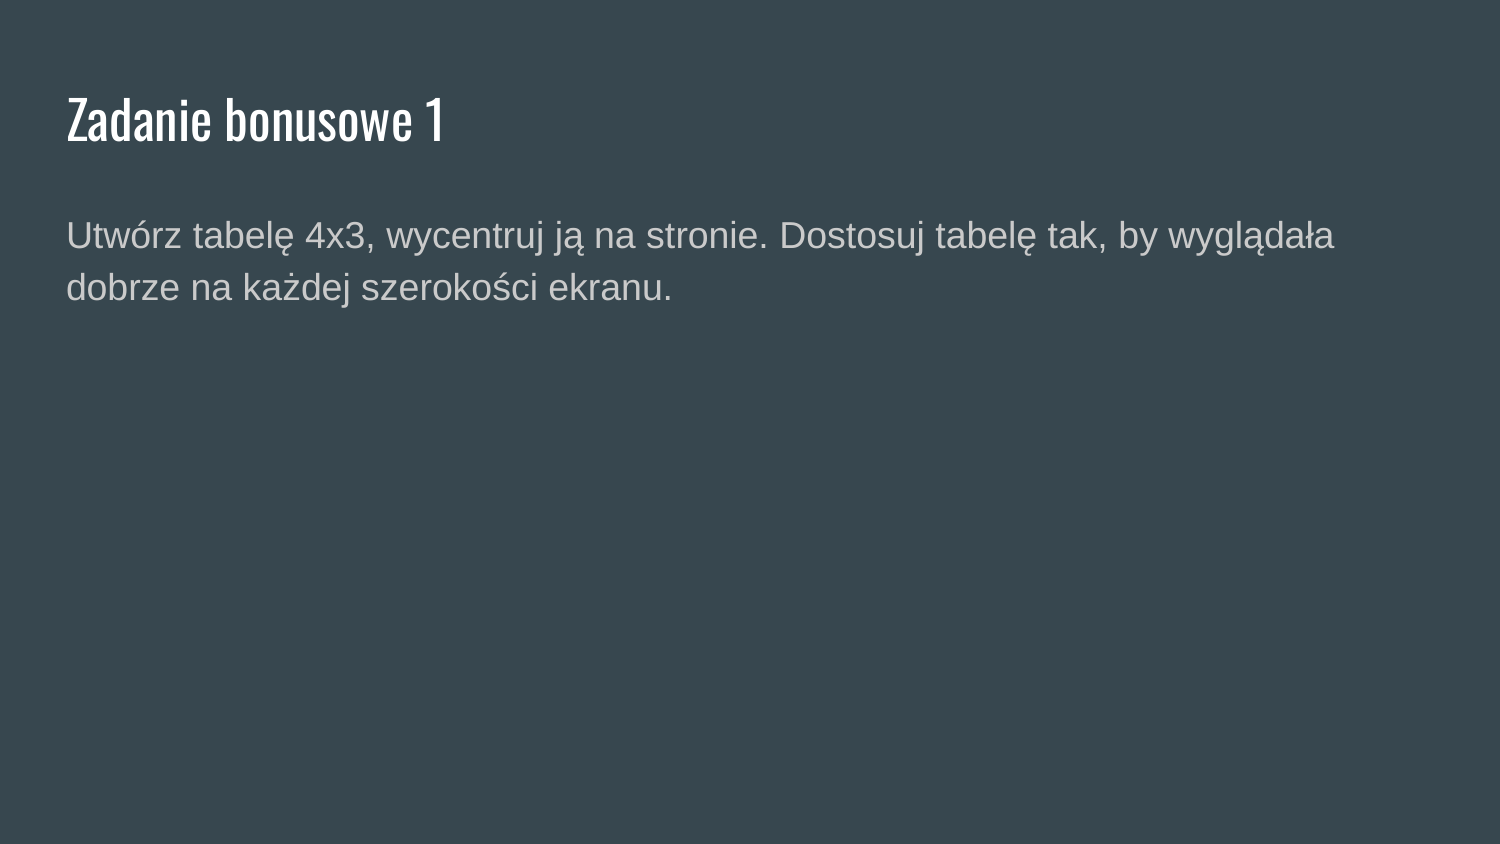

# Zadanie bonusowe 1
Utwórz tabelę 4x3, wycentruj ją na stronie. Dostosuj tabelę tak, by wyglądała dobrze na każdej szerokości ekranu.